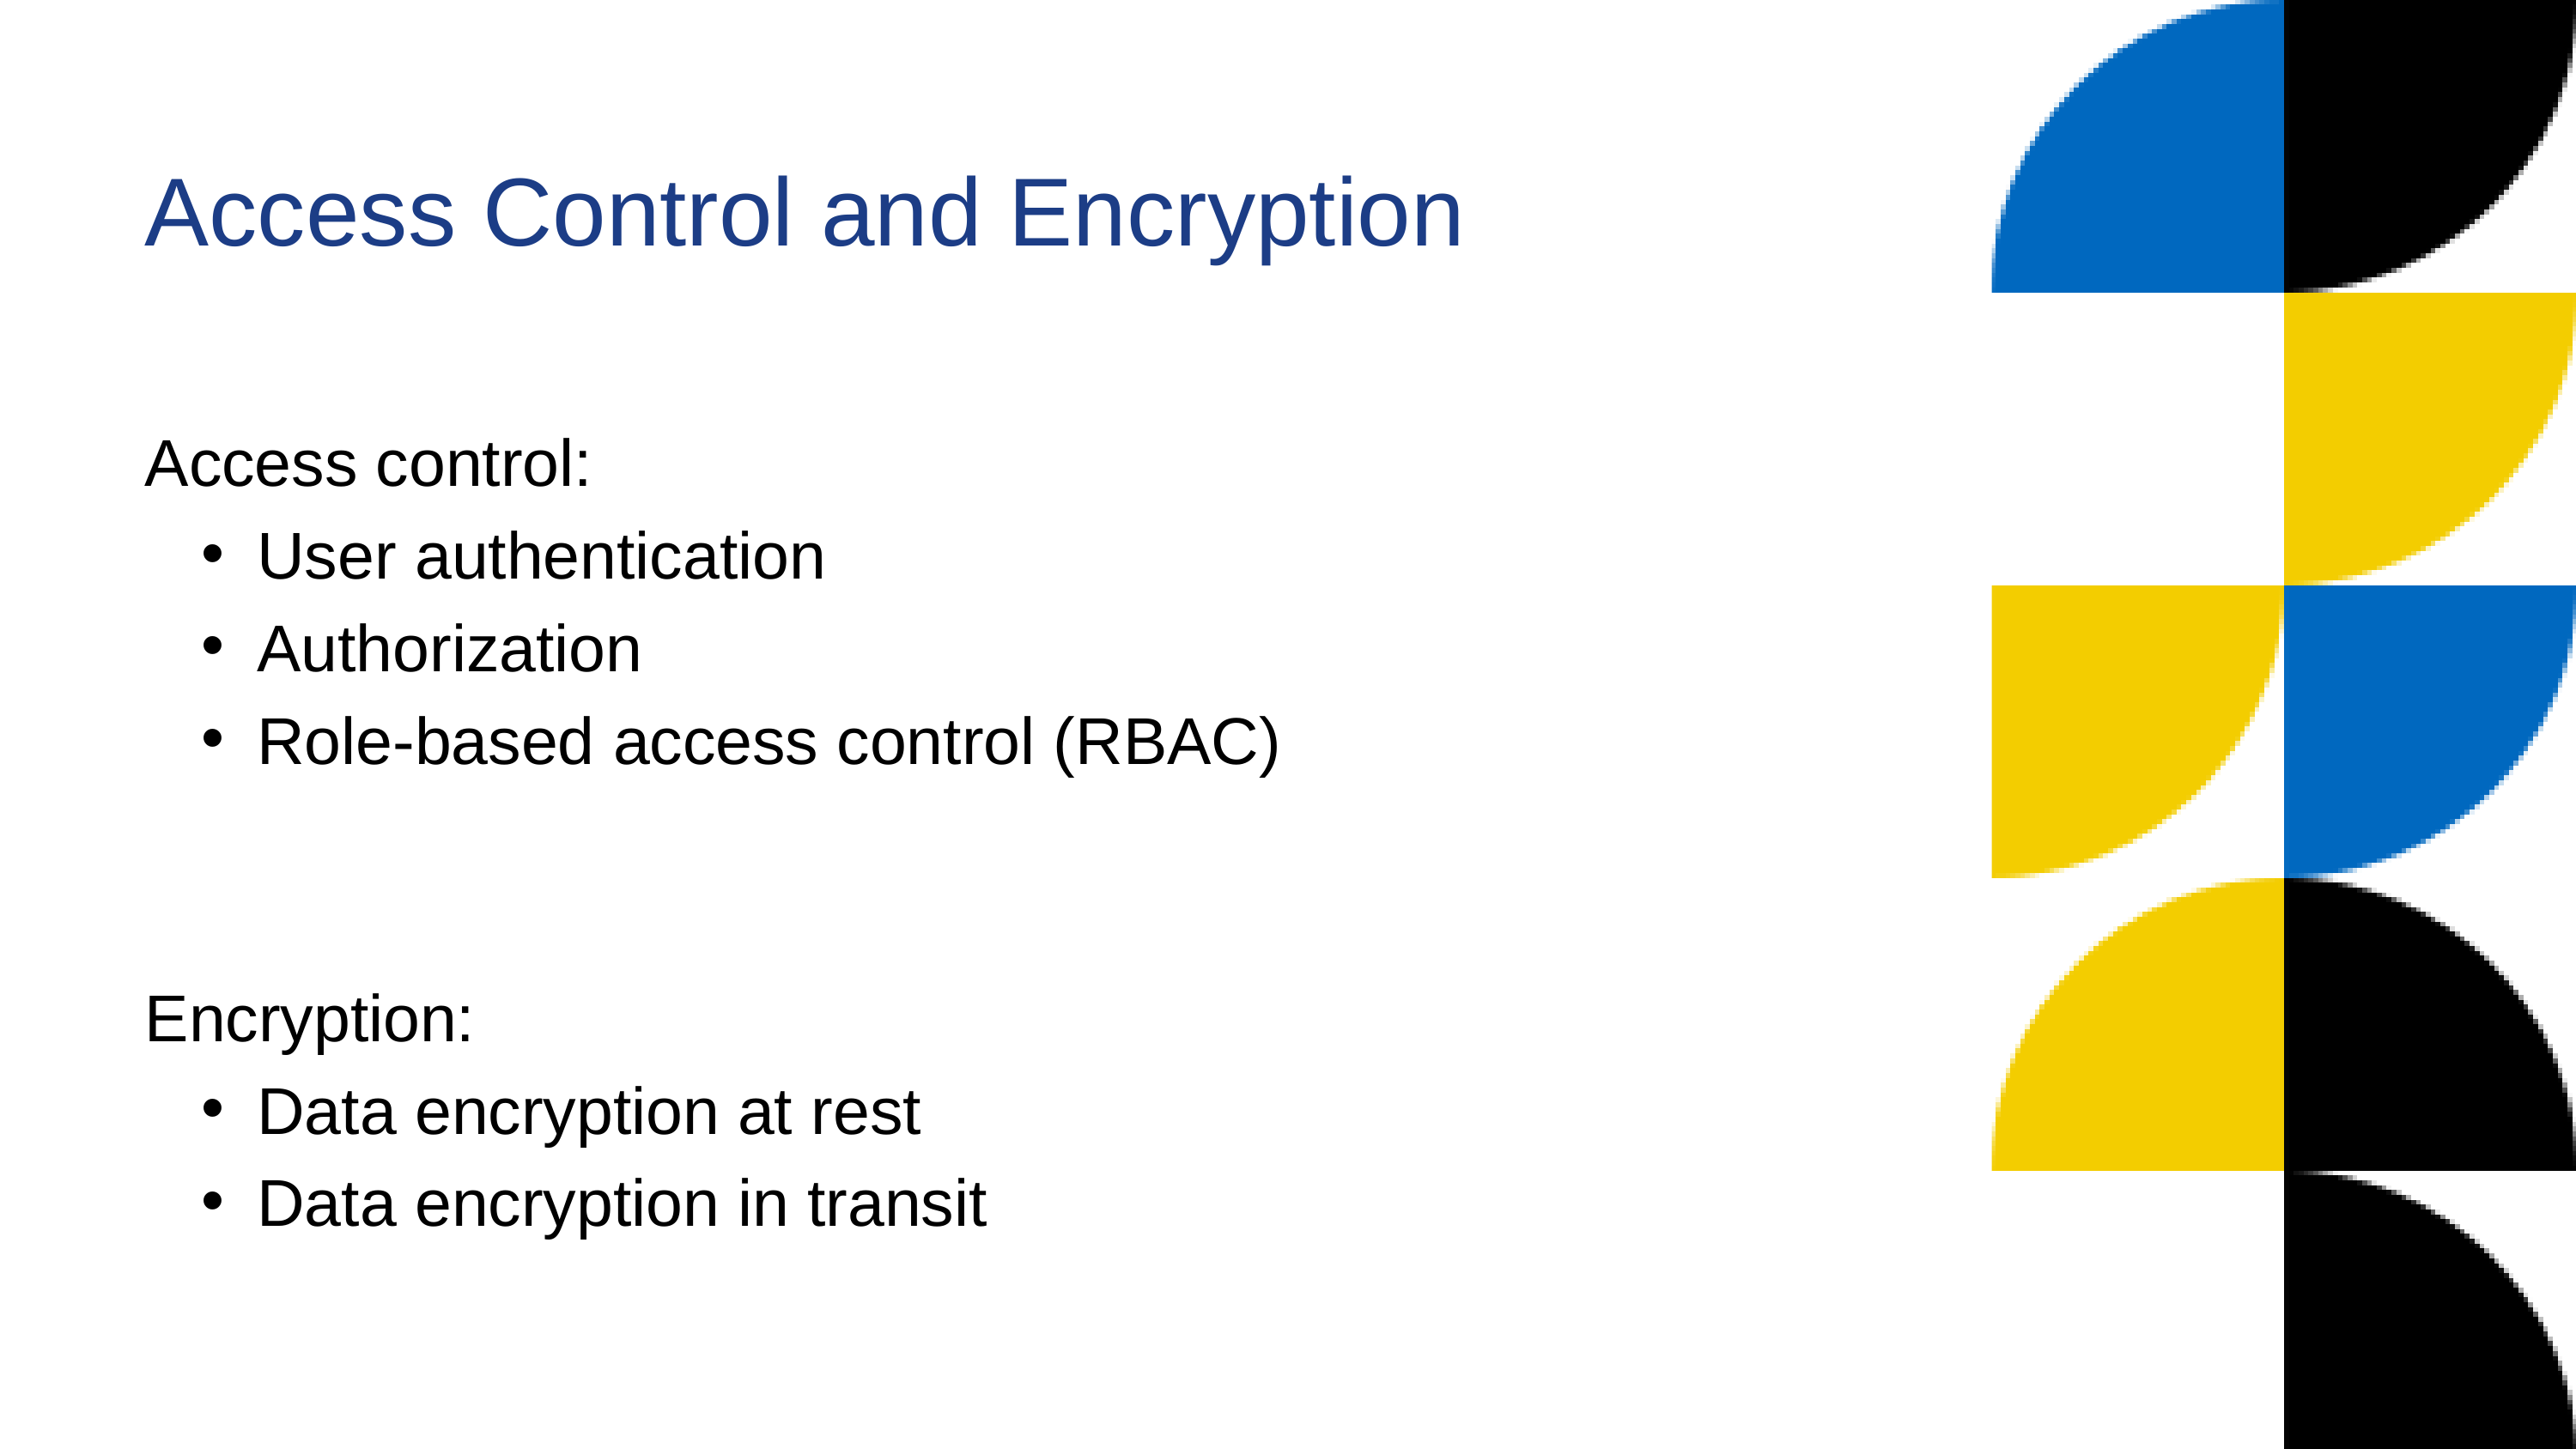

Access Control and Encryption
Access control:
User authentication
Authorization
Role-based access control (RBAC)

Encryption:
Data encryption at rest
Data encryption in transit